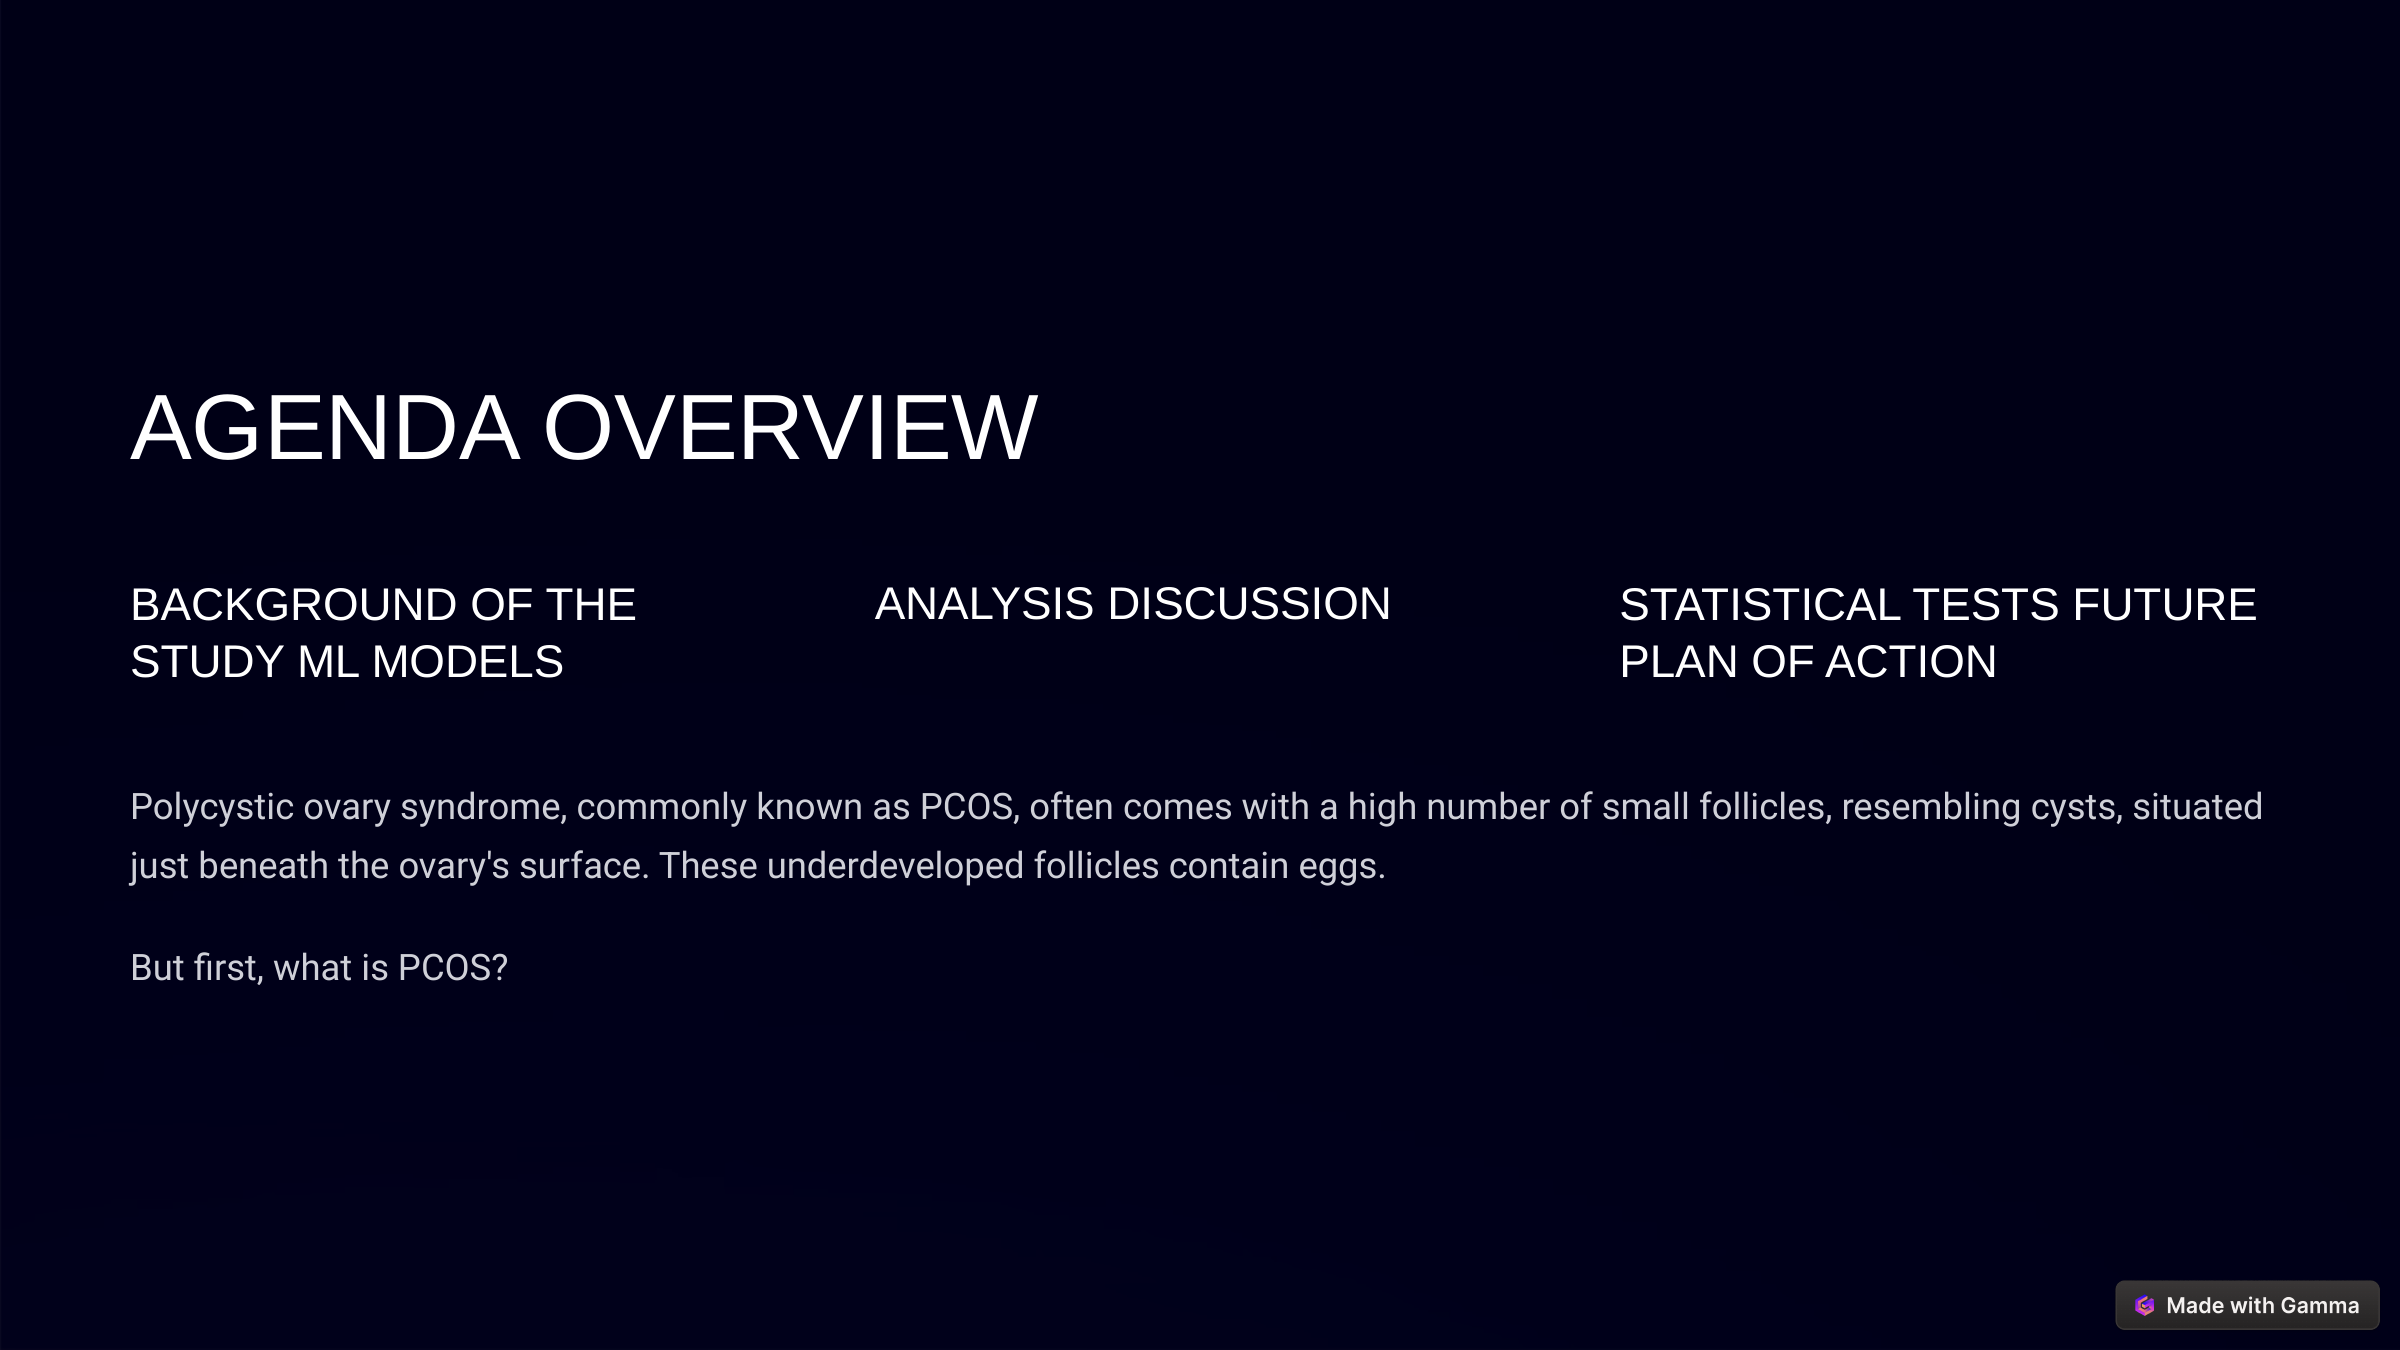

AGENDA OVERVIEW
BACKGROUND OF THE STUDY ML MODELS
ANALYSIS DISCUSSION
STATISTICAL TESTS FUTURE PLAN OF ACTION
Polycystic ovary syndrome, commonly known as PCOS, often comes with a high number of small follicles, resembling cysts, situated just beneath the ovary's surface. These underdeveloped follicles contain eggs.
But first, what is PCOS?